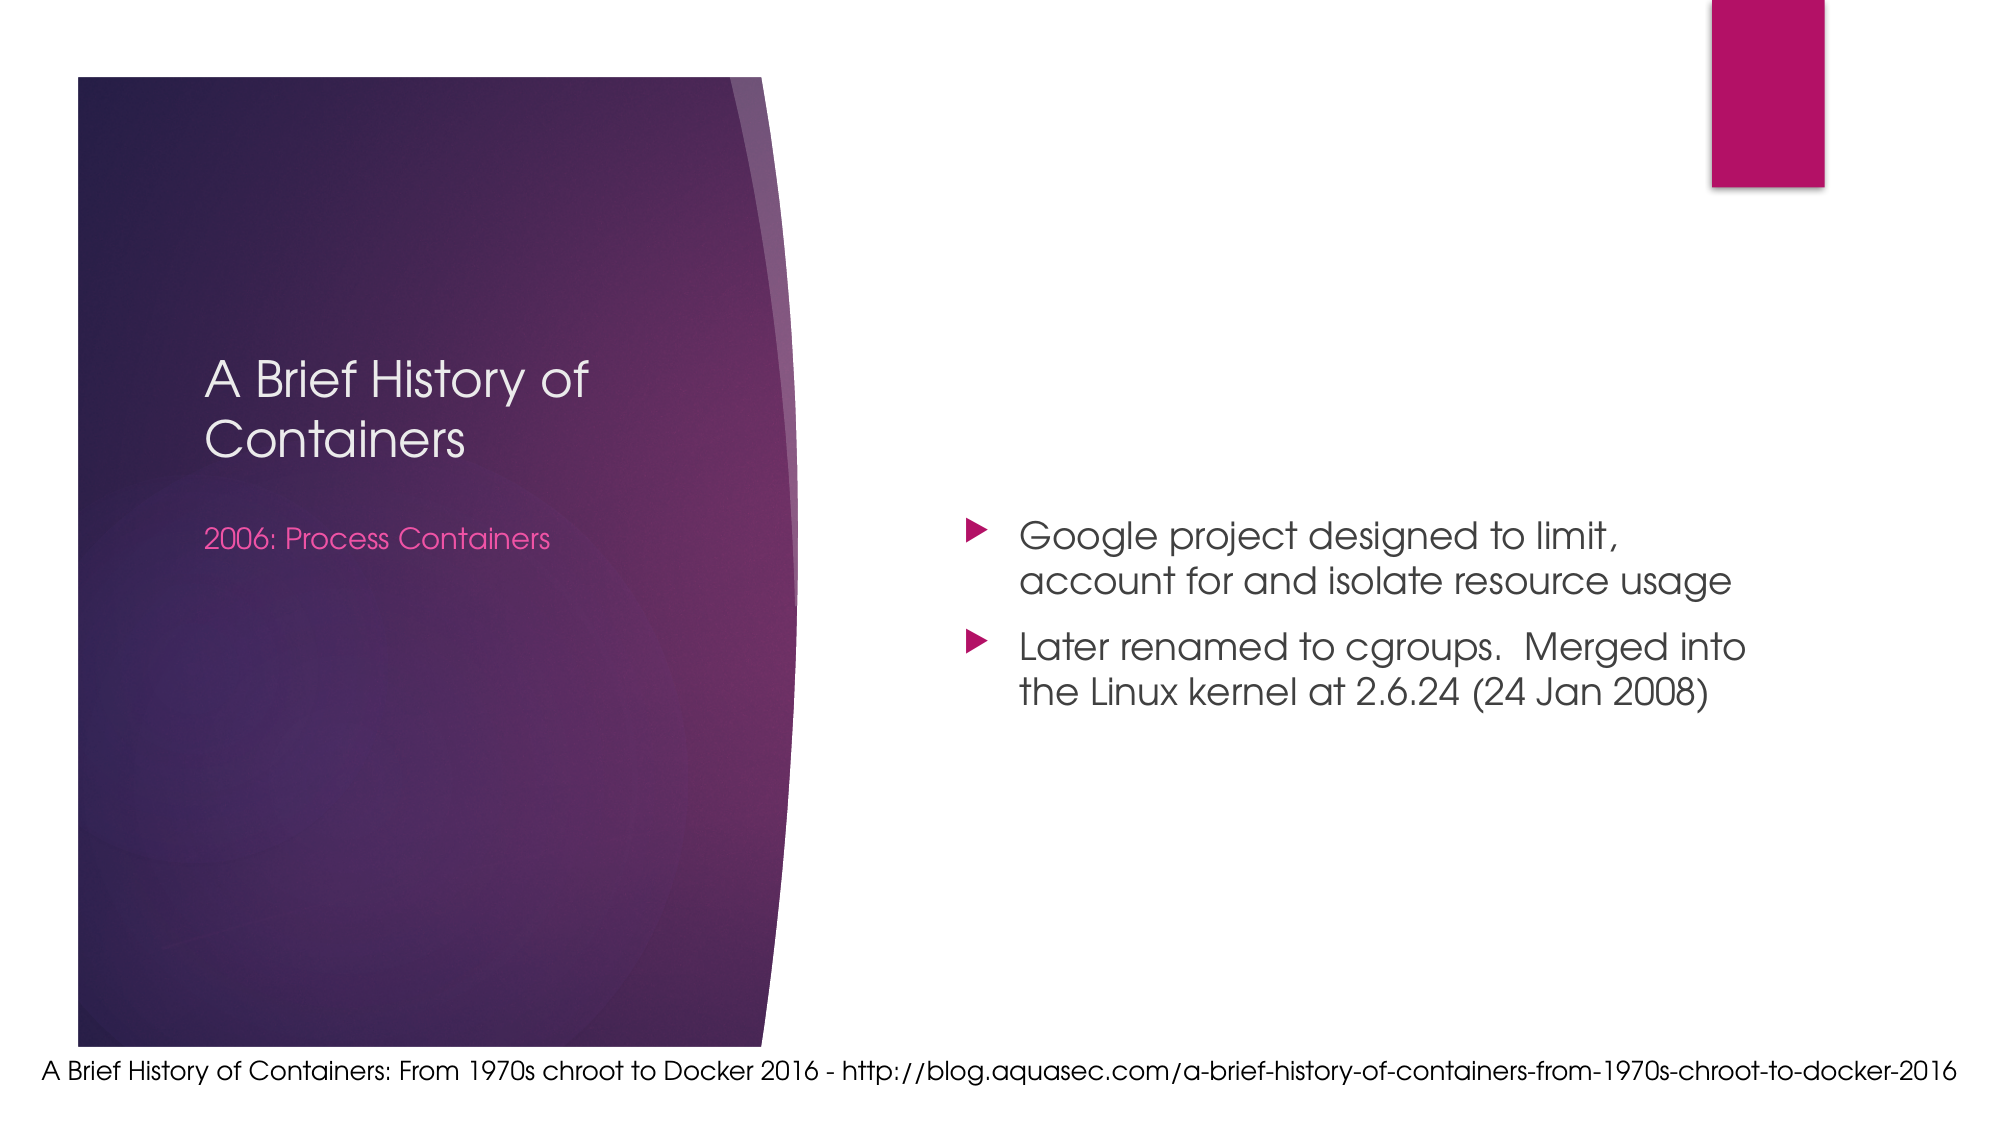

# A Brief History of Containers
Google project designed to limit, account for and isolate resource usage
Later renamed to cgroups.  Merged into the Linux kernel at 2.6.24 (24 Jan 2008)
2006: Process Containers
A Brief History of Containers: From 1970s chroot to Docker 2016 - http://blog.aquasec.com/a-brief-history-of-containers-from-1970s-chroot-to-docker-2016